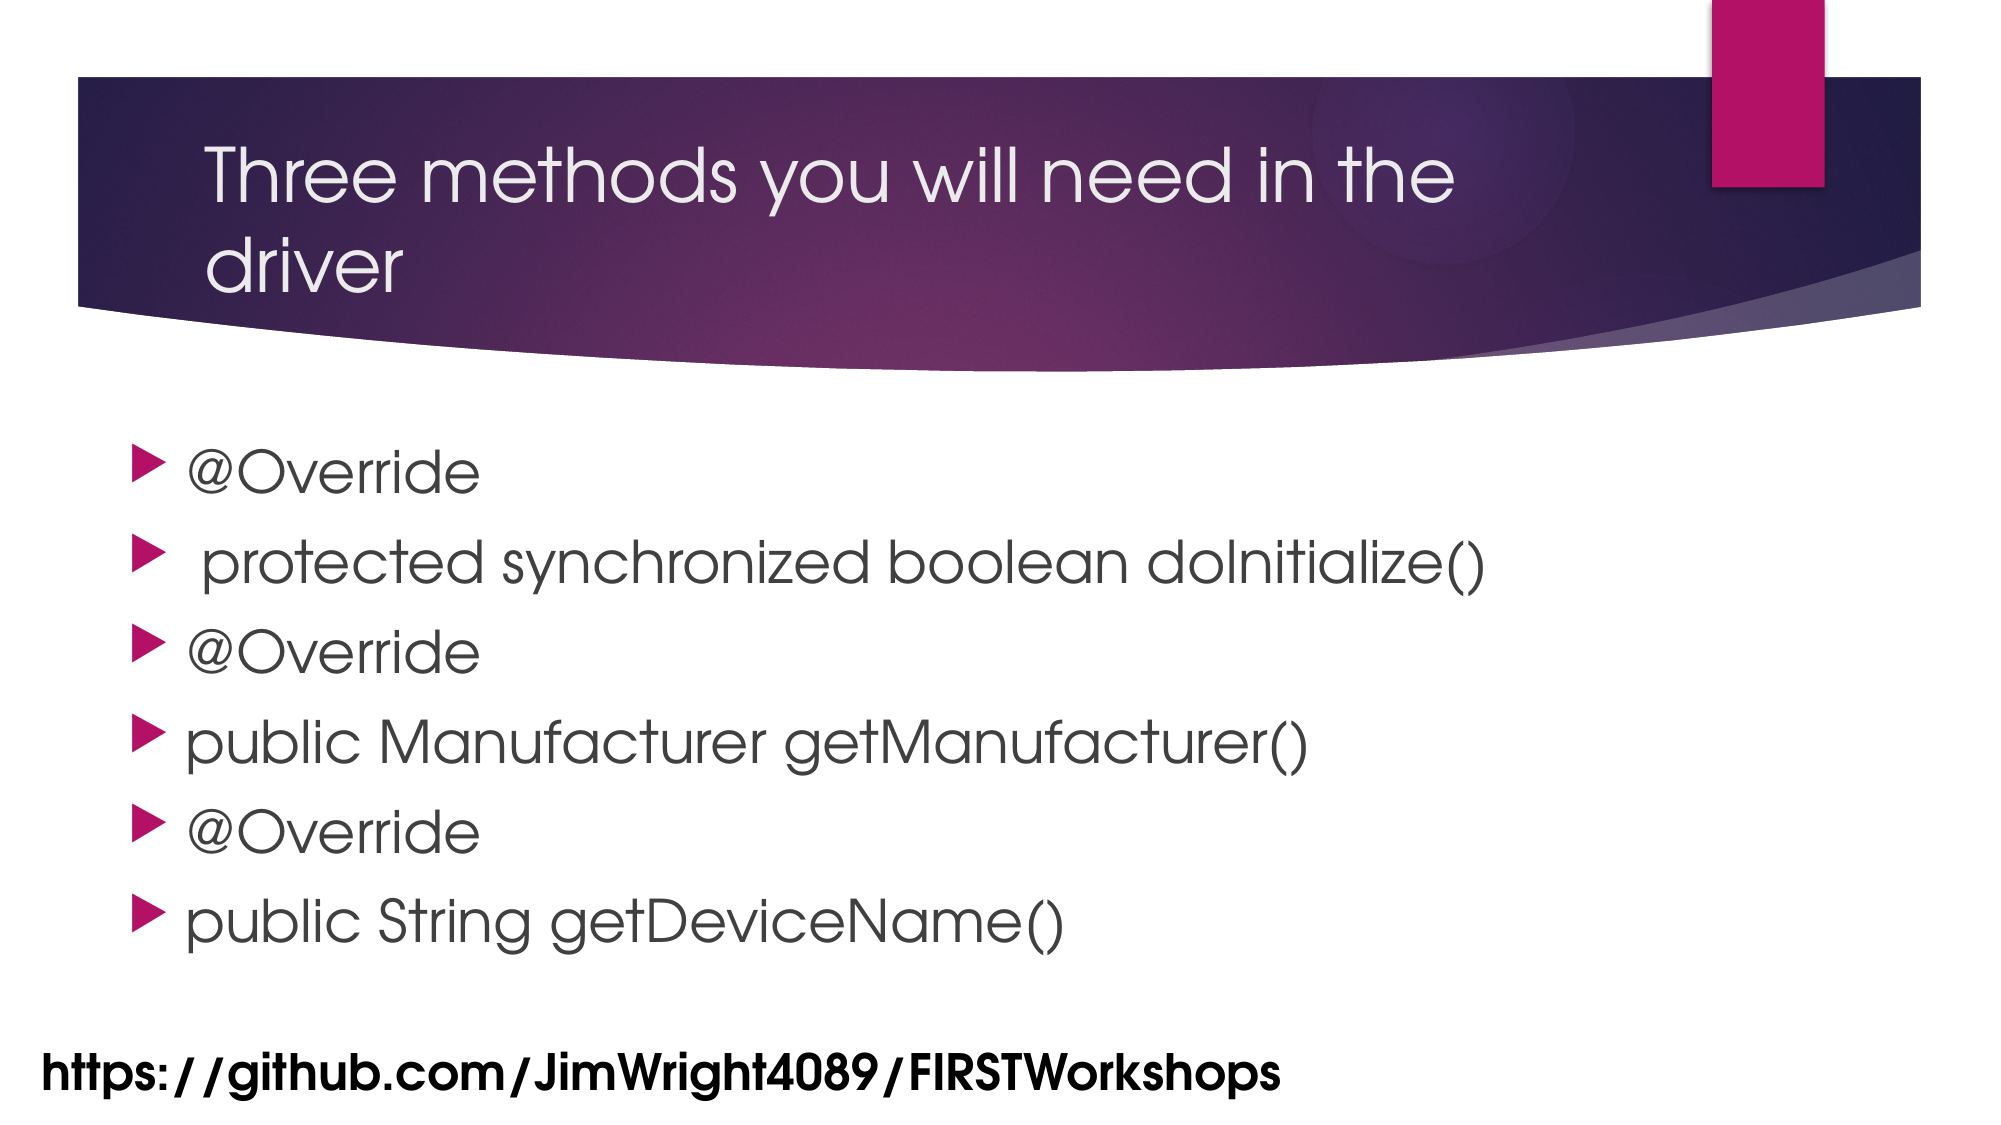

# Three methods you will need in the driver
@Override
 protected synchronized boolean doInitialize()
@Override
public Manufacturer getManufacturer()
@Override
public String getDeviceName()

https://github.com/JimWright4089/FIRSTWorkshops